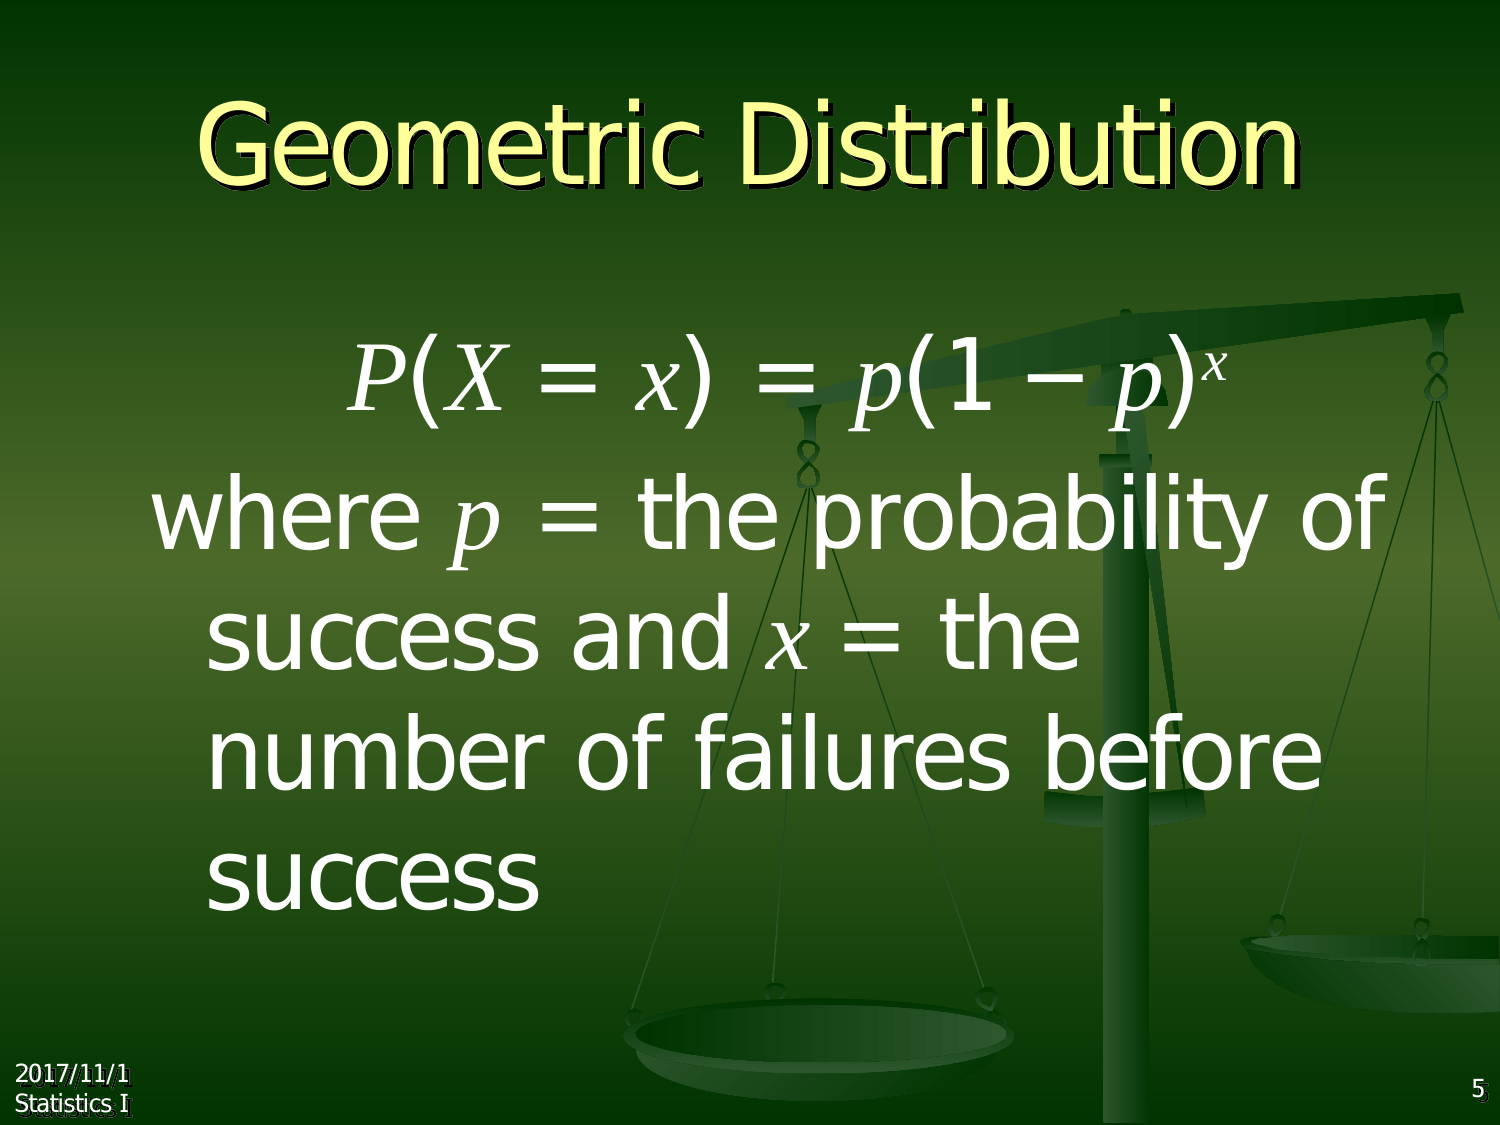

# Geometric Distribution
P(X = x) = p(1 – p)x
where p = the probability of success and x = the number of failures before success
2017/11/1
Statistics I
5